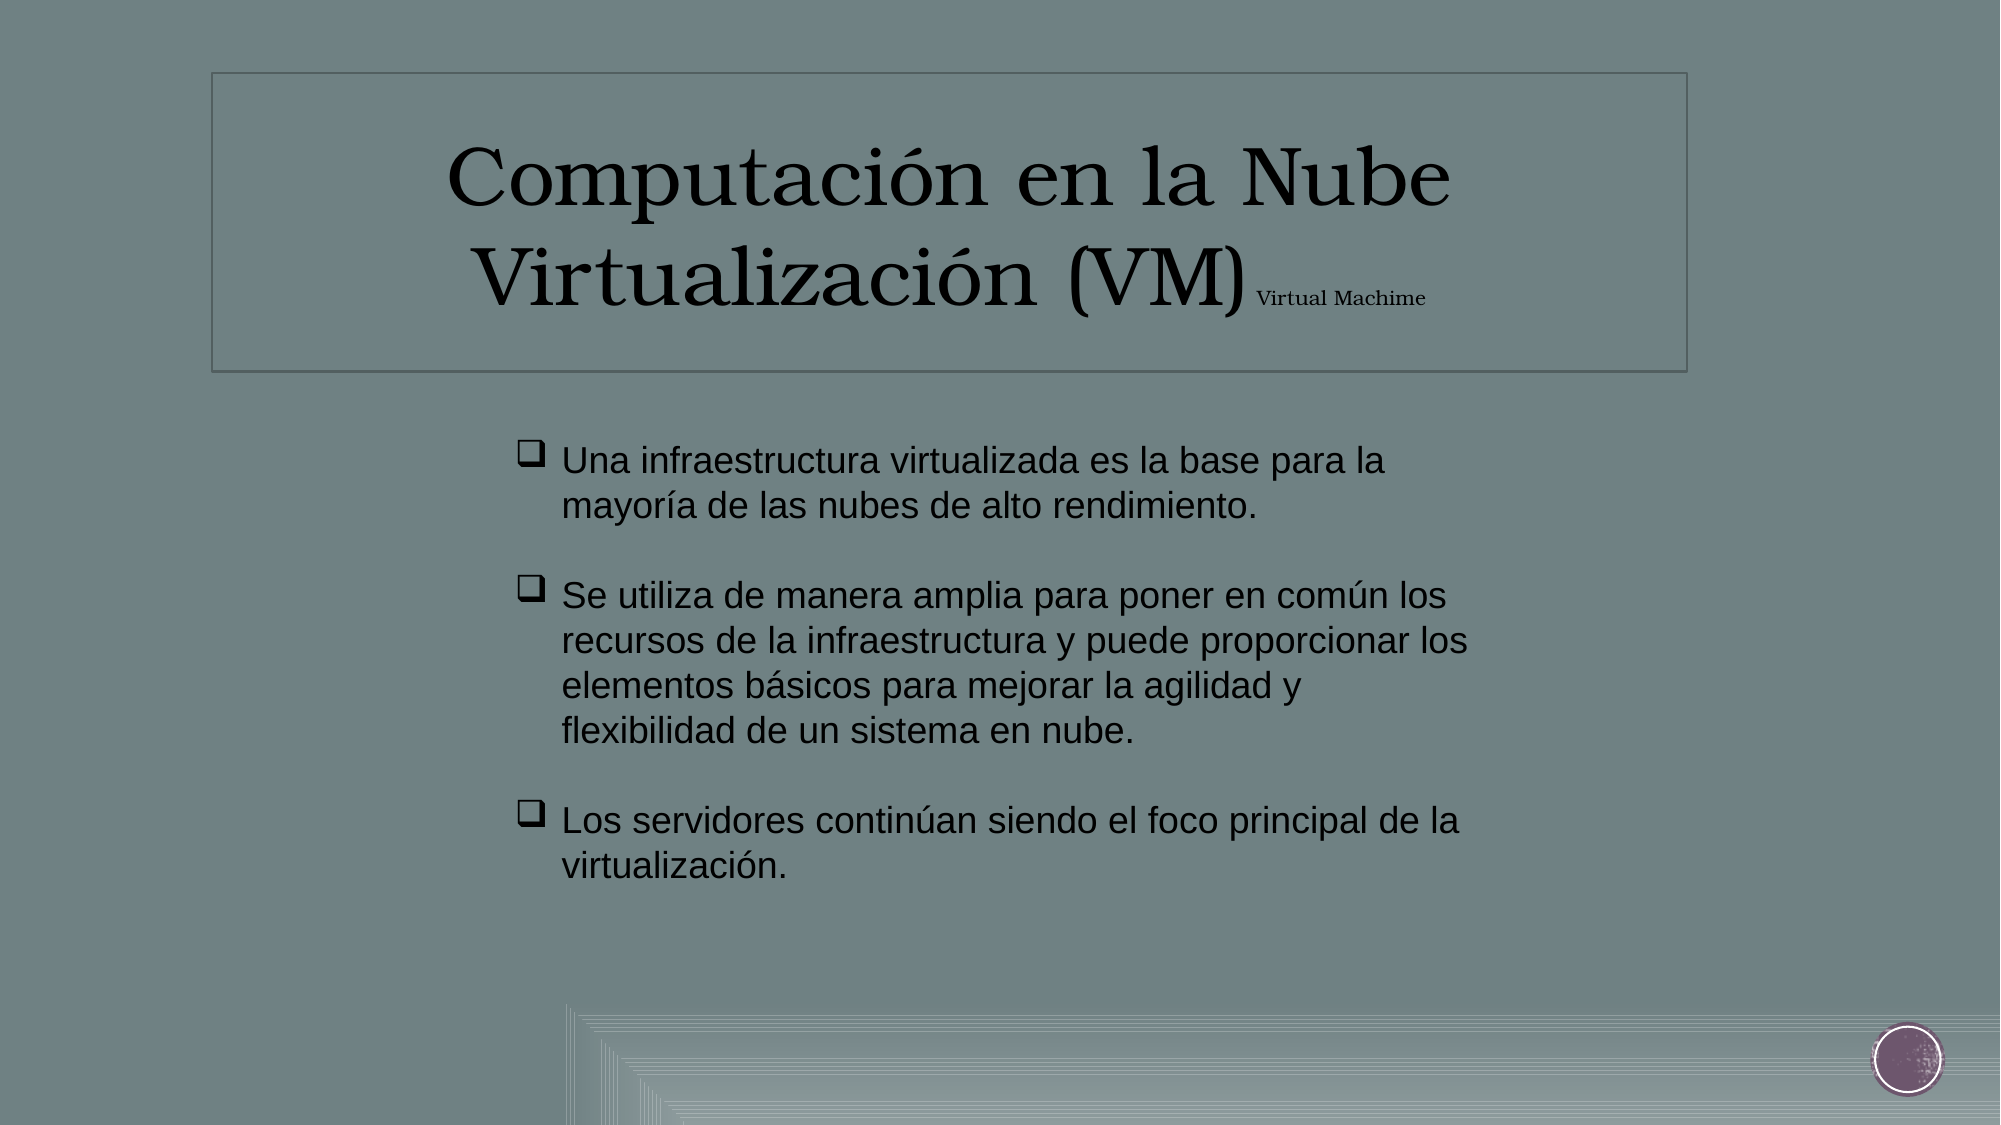

Computación en la Nube
Virtualización (VM) Virtual Machime
Una infraestructura virtualizada es la base para la mayoría de las nubes de alto rendimiento.

Se utiliza de manera amplia para poner en común los recursos de la infraestructura y puede proporcionar los elementos básicos para mejorar la agilidad y flexibilidad de un sistema en nube.

Los servidores continúan siendo el foco principal de la virtualización.